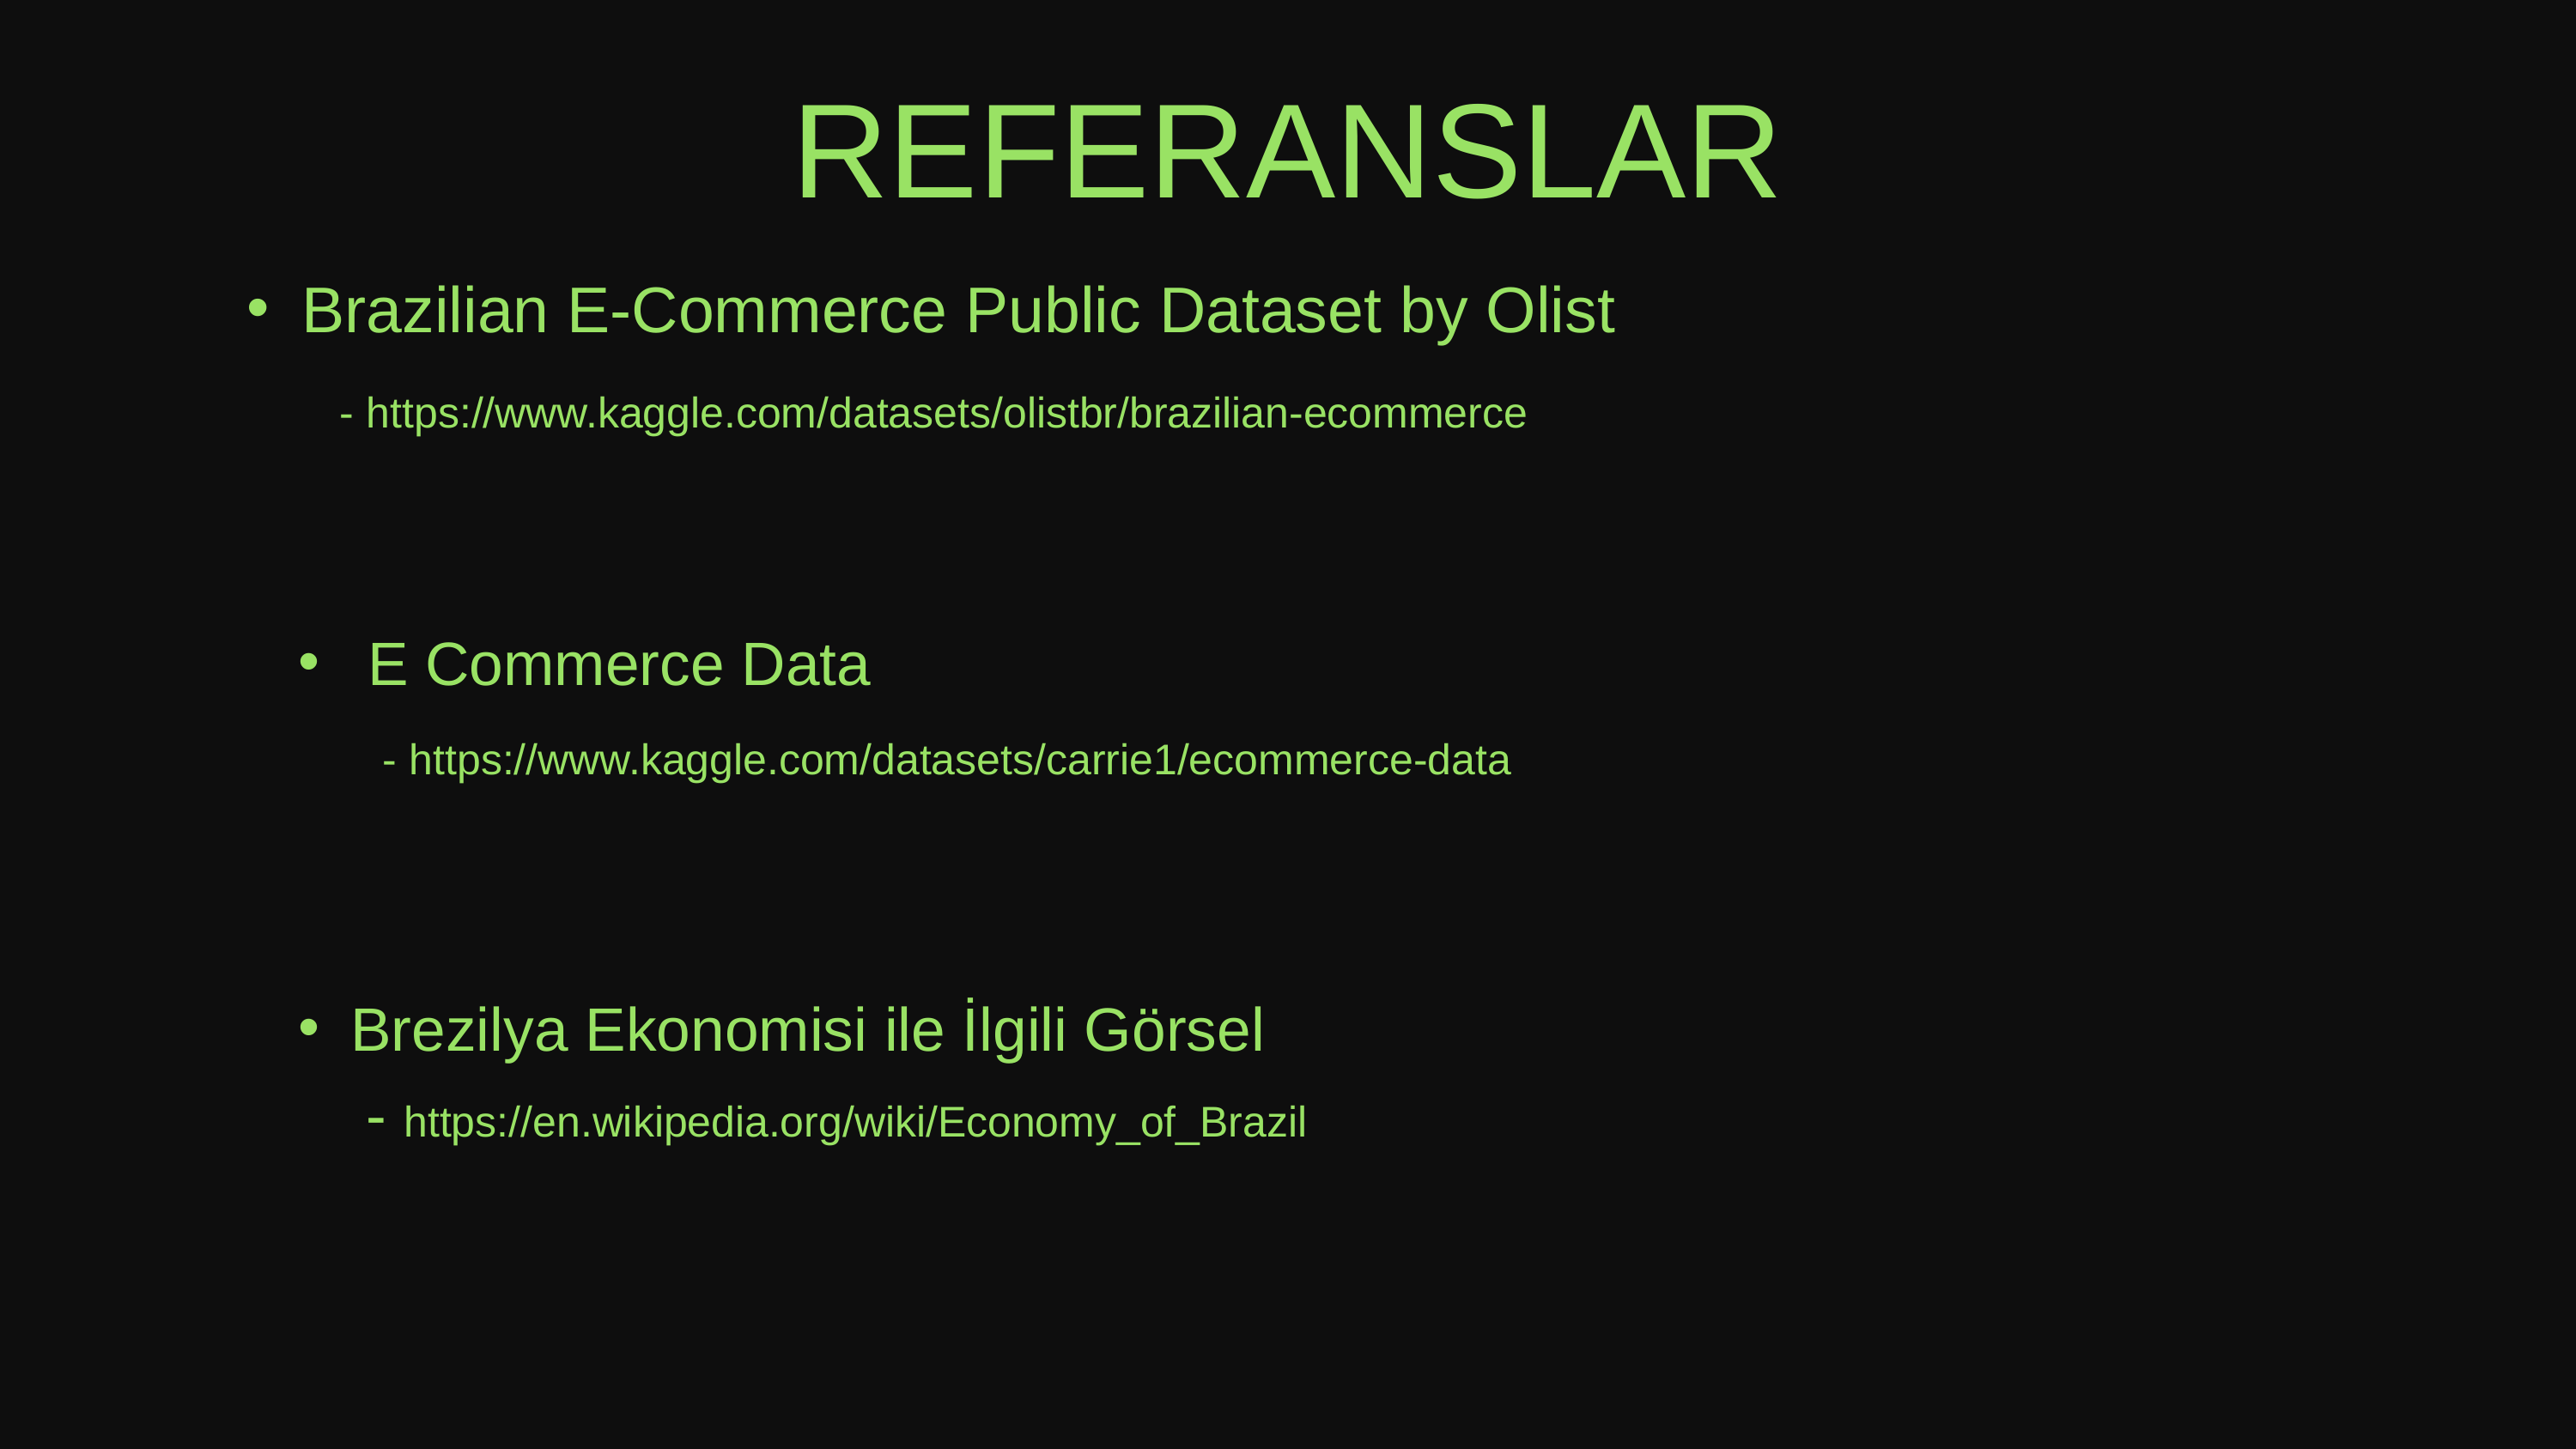

REFERANSLAR
Brazilian E-Commerce Public Dataset by Olist
     - https://www.kaggle.com/datasets/olistbr/brazilian-ecommerce
 E Commerce Data
       - https://www.kaggle.com/datasets/carrie1/ecommerce-data

Brezilya Ekonomisi ile İlgili Görsel
    - https://en.wikipedia.org/wiki/Economy_of_Brazil